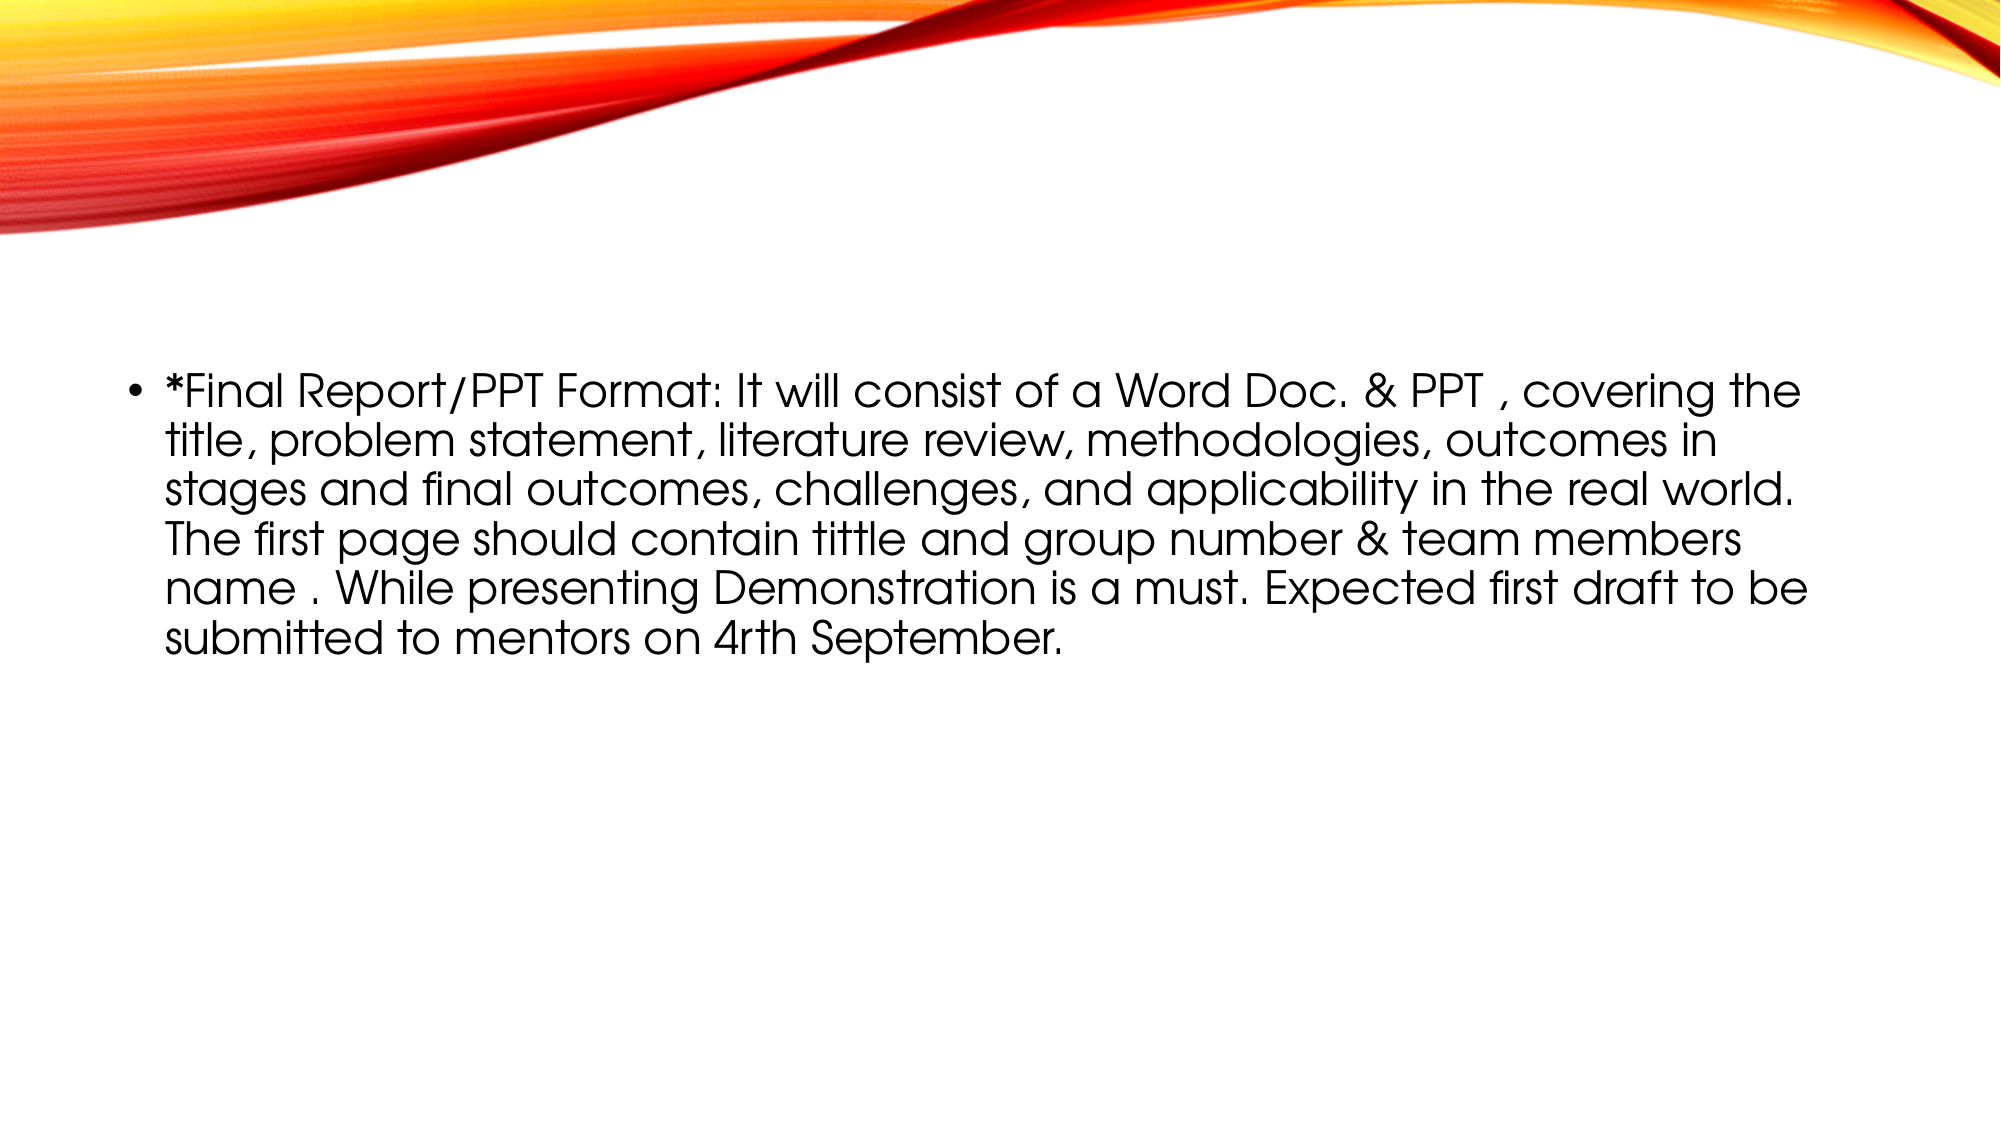

#
*Final Report/PPT Format: It will consist of a Word Doc. & PPT , covering the title, problem statement, literature review, methodologies, outcomes in stages and final outcomes, challenges, and applicability in the real world. The first page should contain tittle and group number & team members name . While presenting Demonstration is a must. Expected first draft to be submitted to mentors on 4rth September.